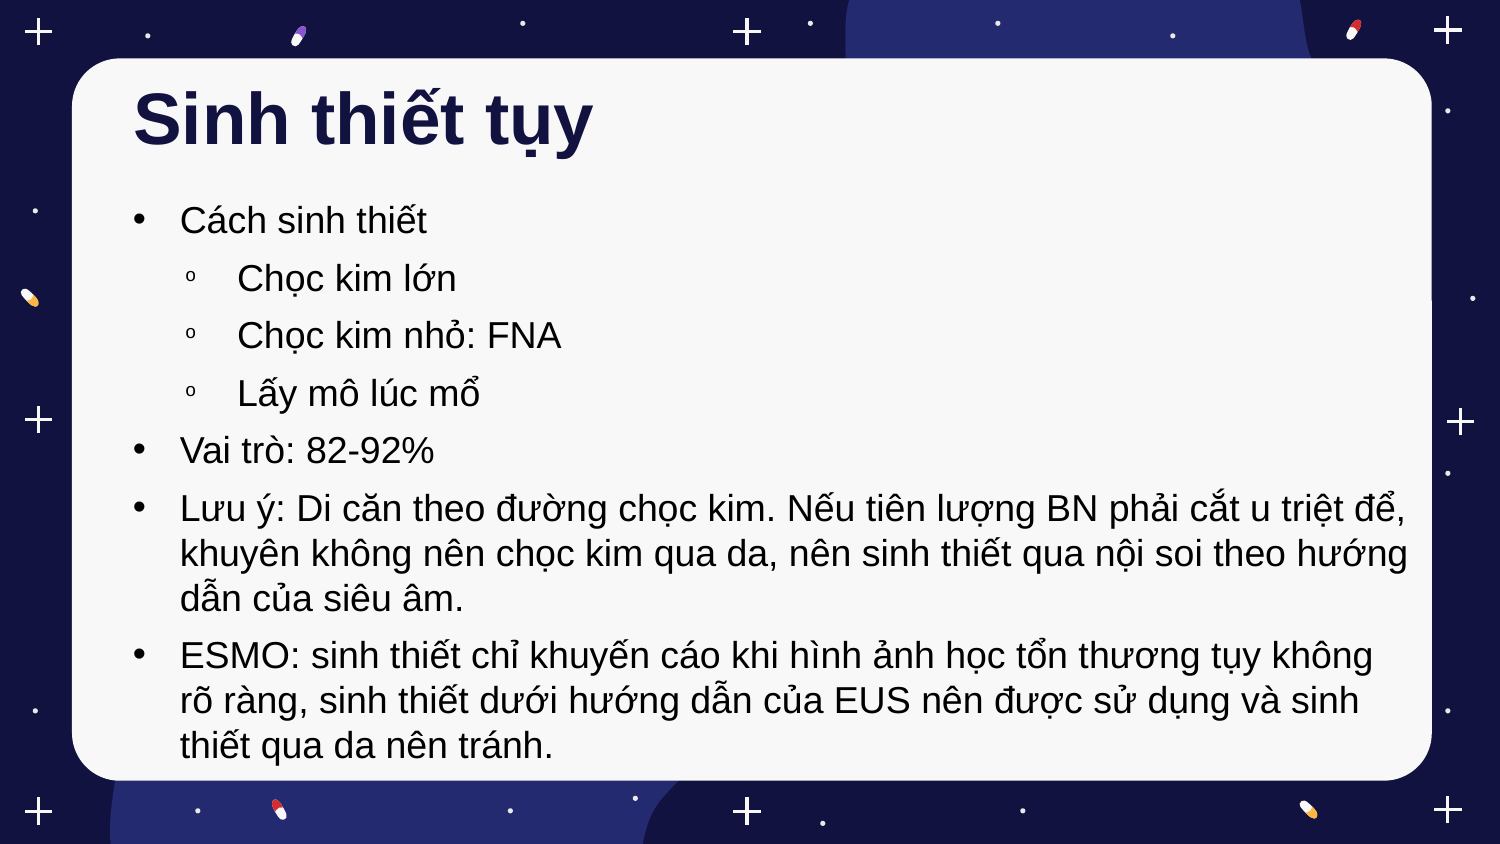

# Sinh thiết tụy

Cách sinh thiết
Chọc kim lớn
Chọc kim nhỏ: FNA
Lấy mô lúc mổ
Vai trò: 82-92%
Lưu ý: Di căn theo đường chọc kim. Nếu tiên lượng BN phải cắt u triệt để, khuyên không nên chọc kim qua da, nên sinh thiết qua nội soi theo hướng dẫn của siêu âm.
ESMO: sinh thiết chỉ khuyến cáo khi hình ảnh học tổn thương tụy không rõ ràng, sinh thiết dưới hướng dẫn của EUS nên được sử dụng và sinh thiết qua da nên tránh.